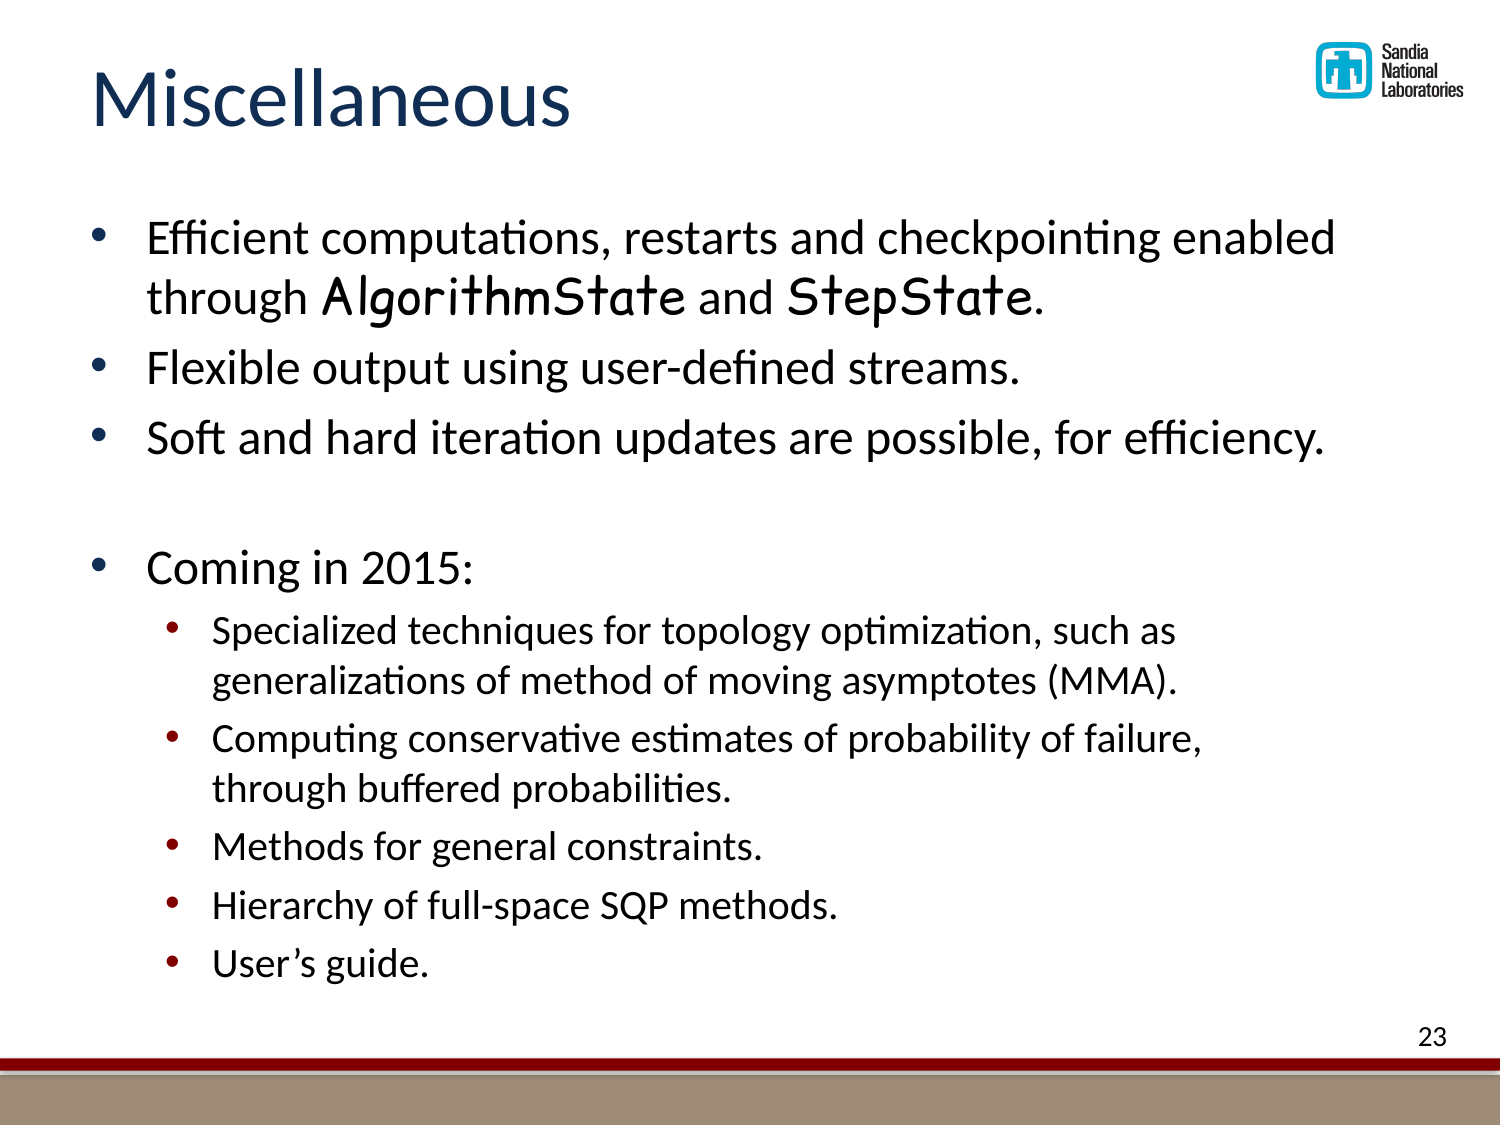

# Miscellaneous
Efficient computations, restarts and checkpointing enabled through AlgorithmState and StepState.
Flexible output using user-defined streams.
Soft and hard iteration updates are possible, for efficiency.
Coming in 2015:
Specialized techniques for topology optimization, such as generalizations of method of moving asymptotes (MMA).
Computing conservative estimates of probability of failure,
through buffered probabilities.
Methods for general constraints.
Hierarchy of full-space SQP methods.
User’s guide.
23